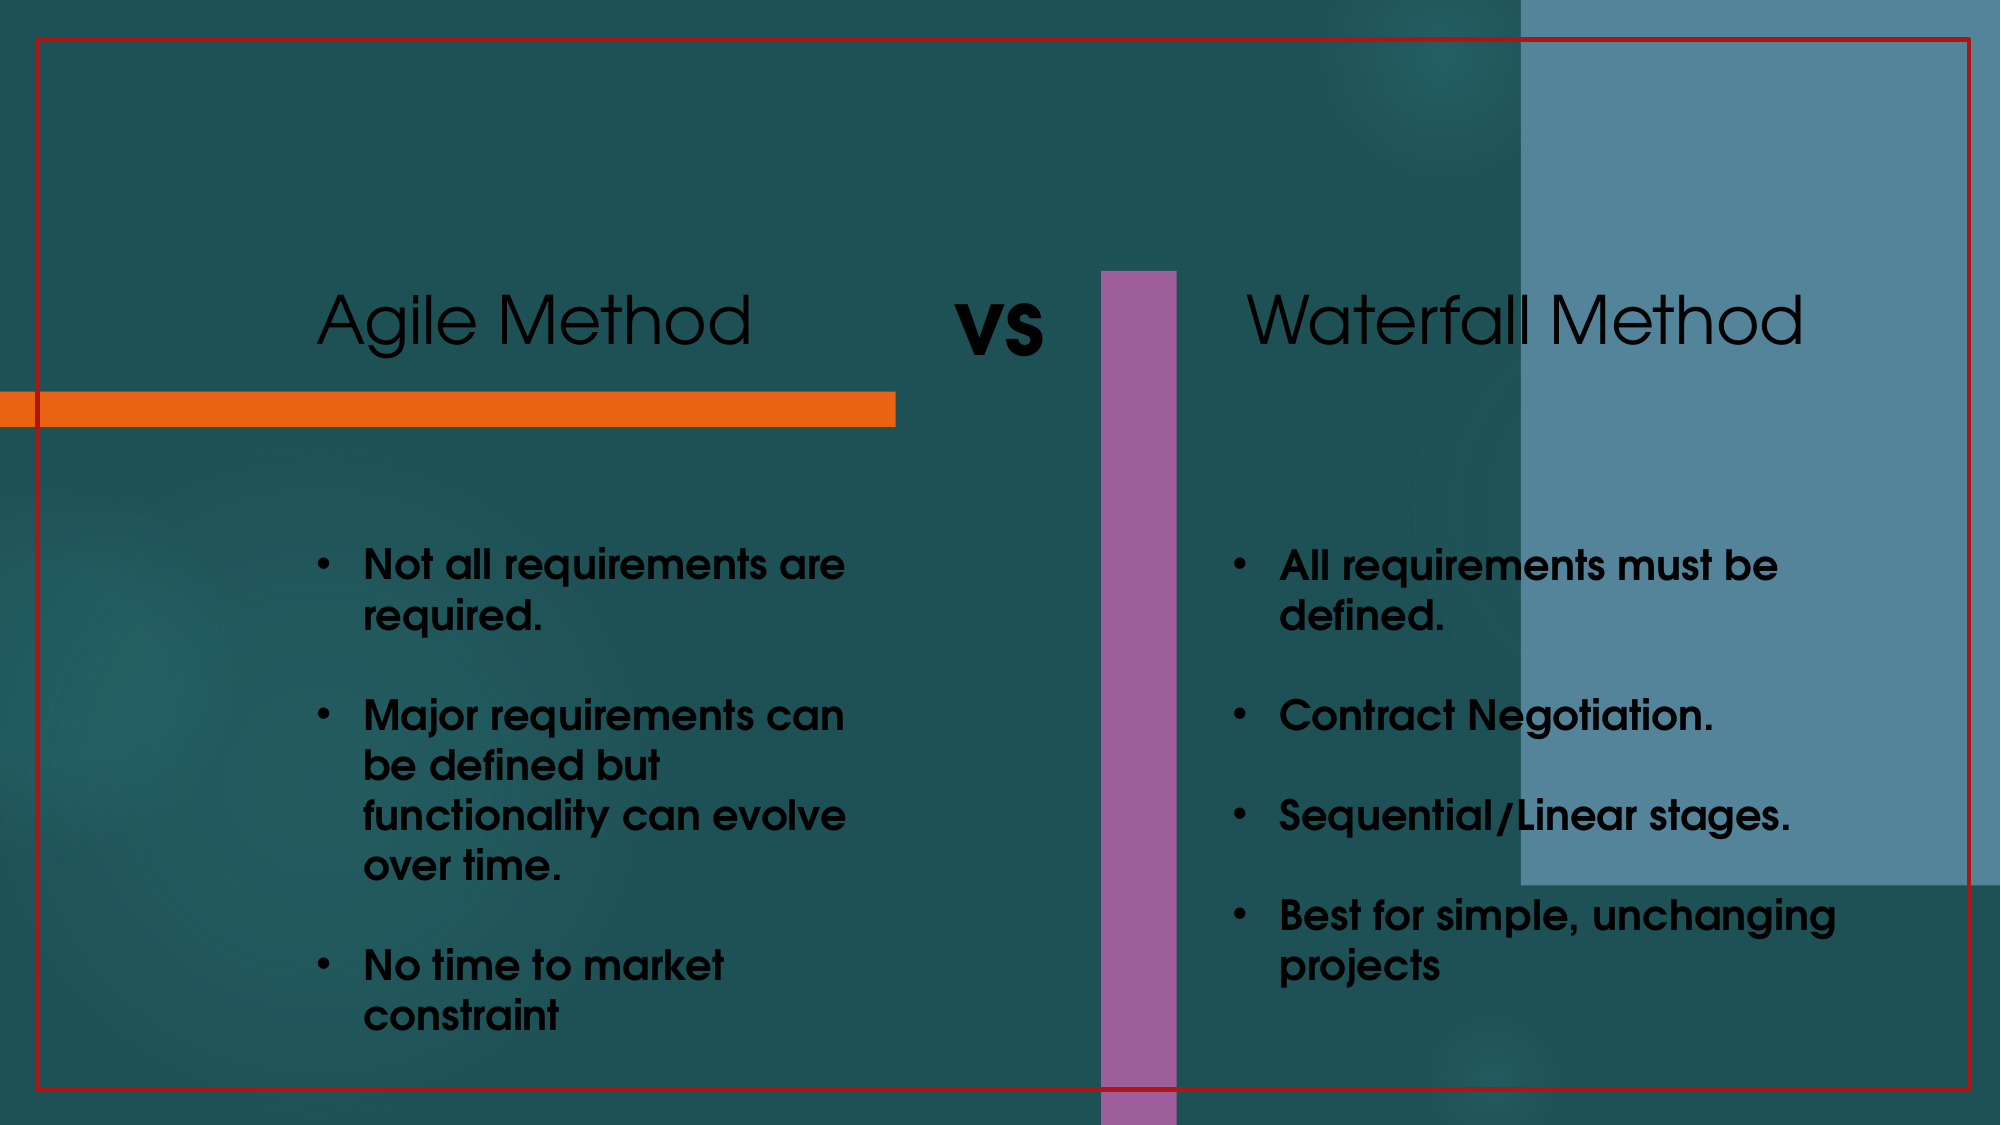

# vs
Agile Method
Waterfall Method
Not all requirements are required.

Major requirements can be defined but functionality can evolve over time.

No time to market constraint
All requirements must be defined.

Contract Negotiation.

Sequential/Linear stages.

Best for simple, unchanging projects